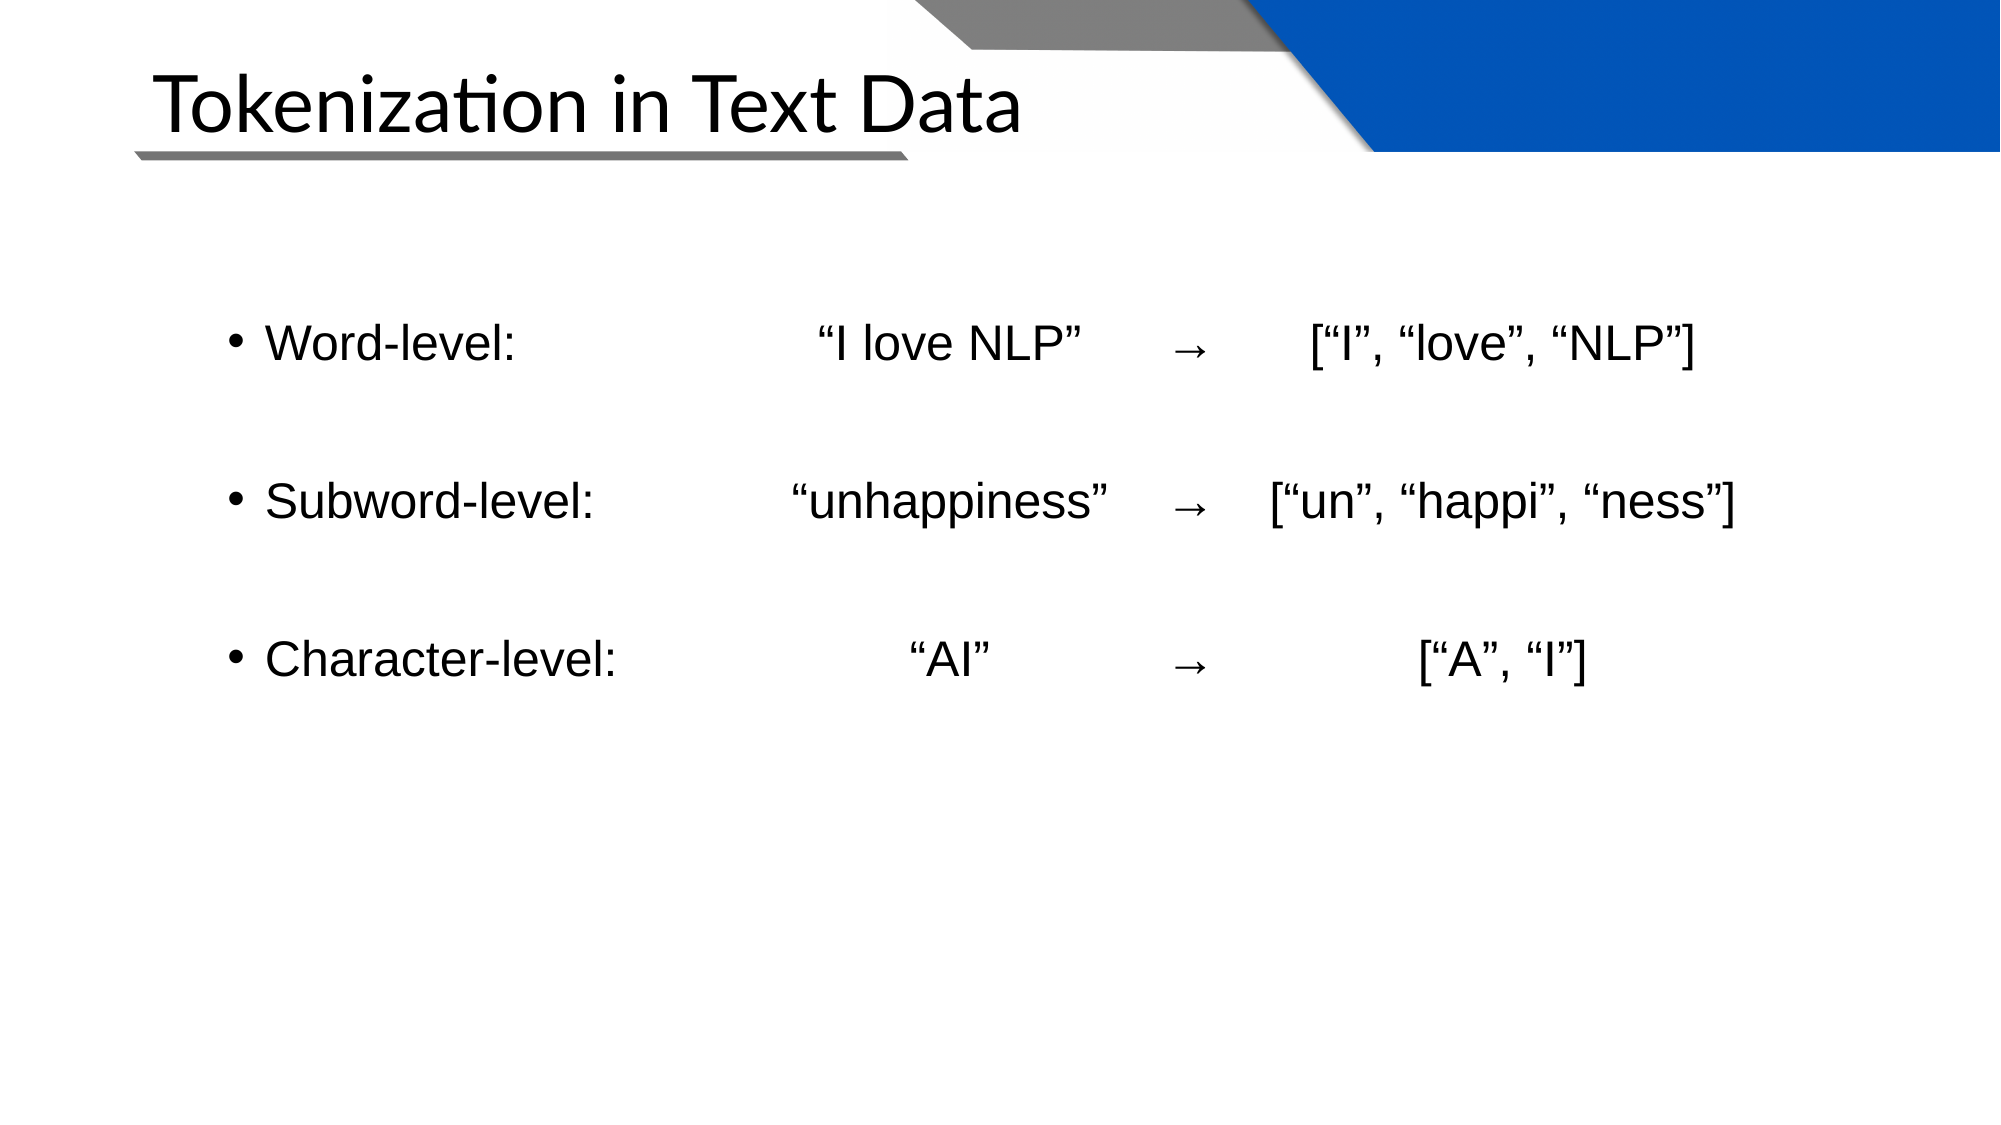

# Tokenization in Text Data

Word-level:	“I love NLP”	→	[“I”, “love”, “NLP”]

Subword-level:	“unhappiness”	→	[“un”, “happi”, “ness”]

Character-level:	“AI”	→	[“A”, “I”]